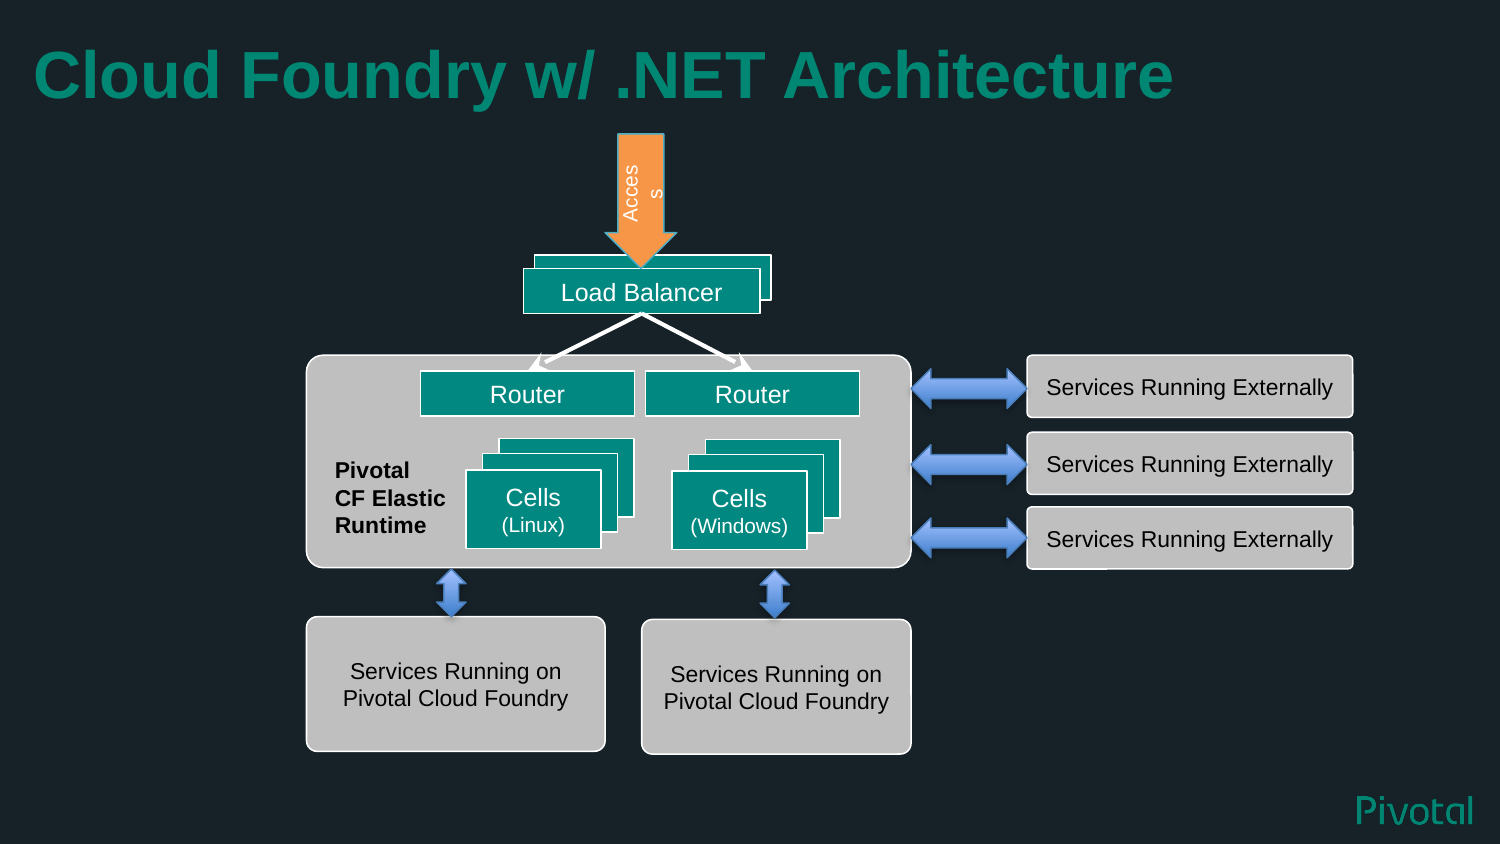

# Cloud Foundry w/ .NET Architecture

Access
Load Balancer
Load Balancer

Services Running Externally

Router
Router
Services Running Externally
DEA
DEA

Pivotal CF Elastic Runtime
DEA
DEA
Cells
(Linux)
Cells
(Windows)
Services Running Externally

Services Running on Pivotal Cloud Foundry
Services Running on Pivotal Cloud Foundry